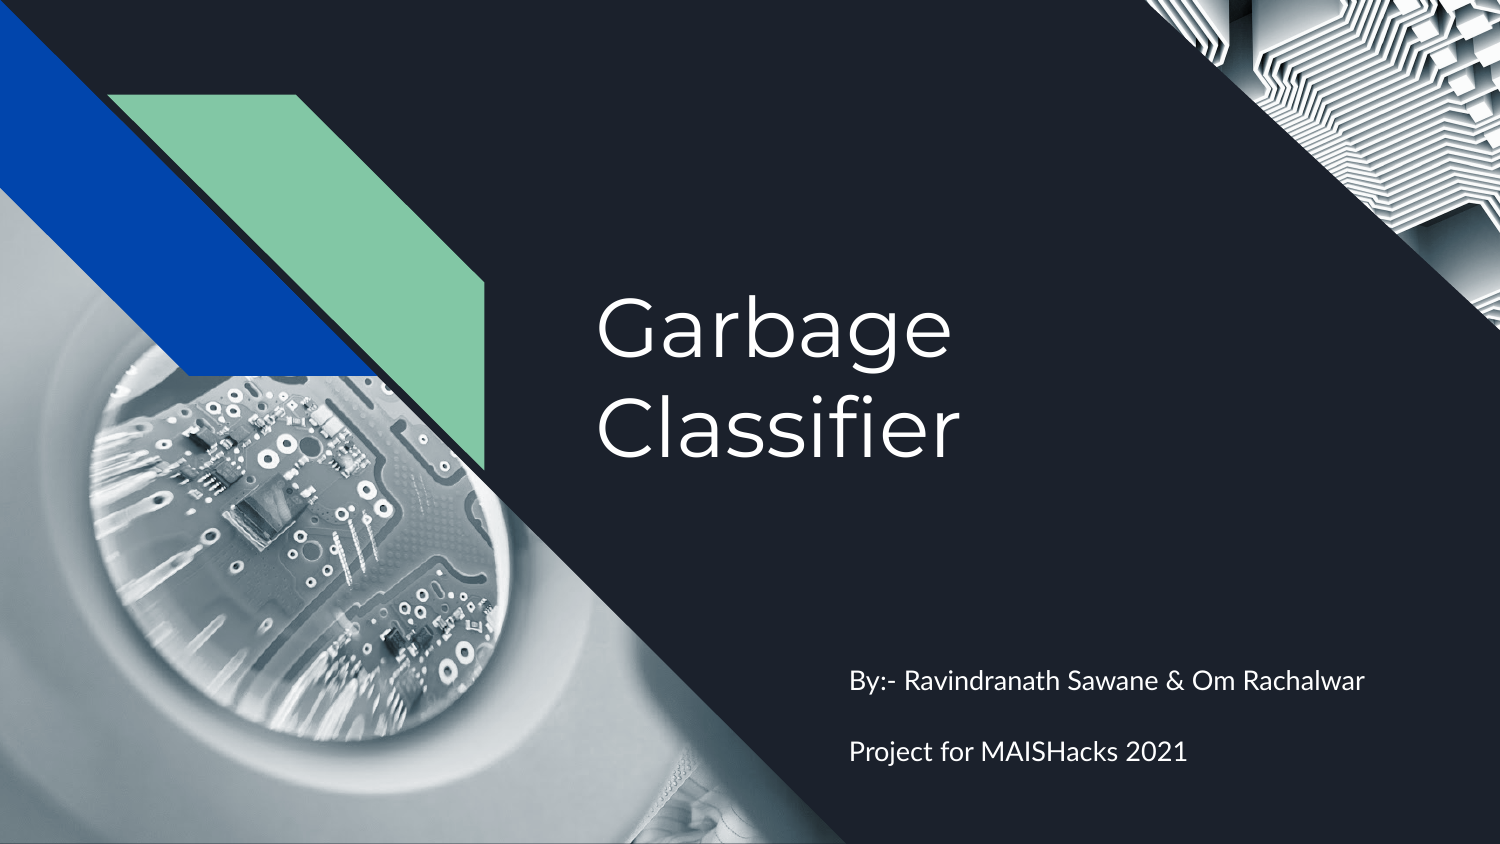

# Garbage
Classifier
By:- Ravindranath Sawane & Om Rachalwar
Project for MAISHacks 2021